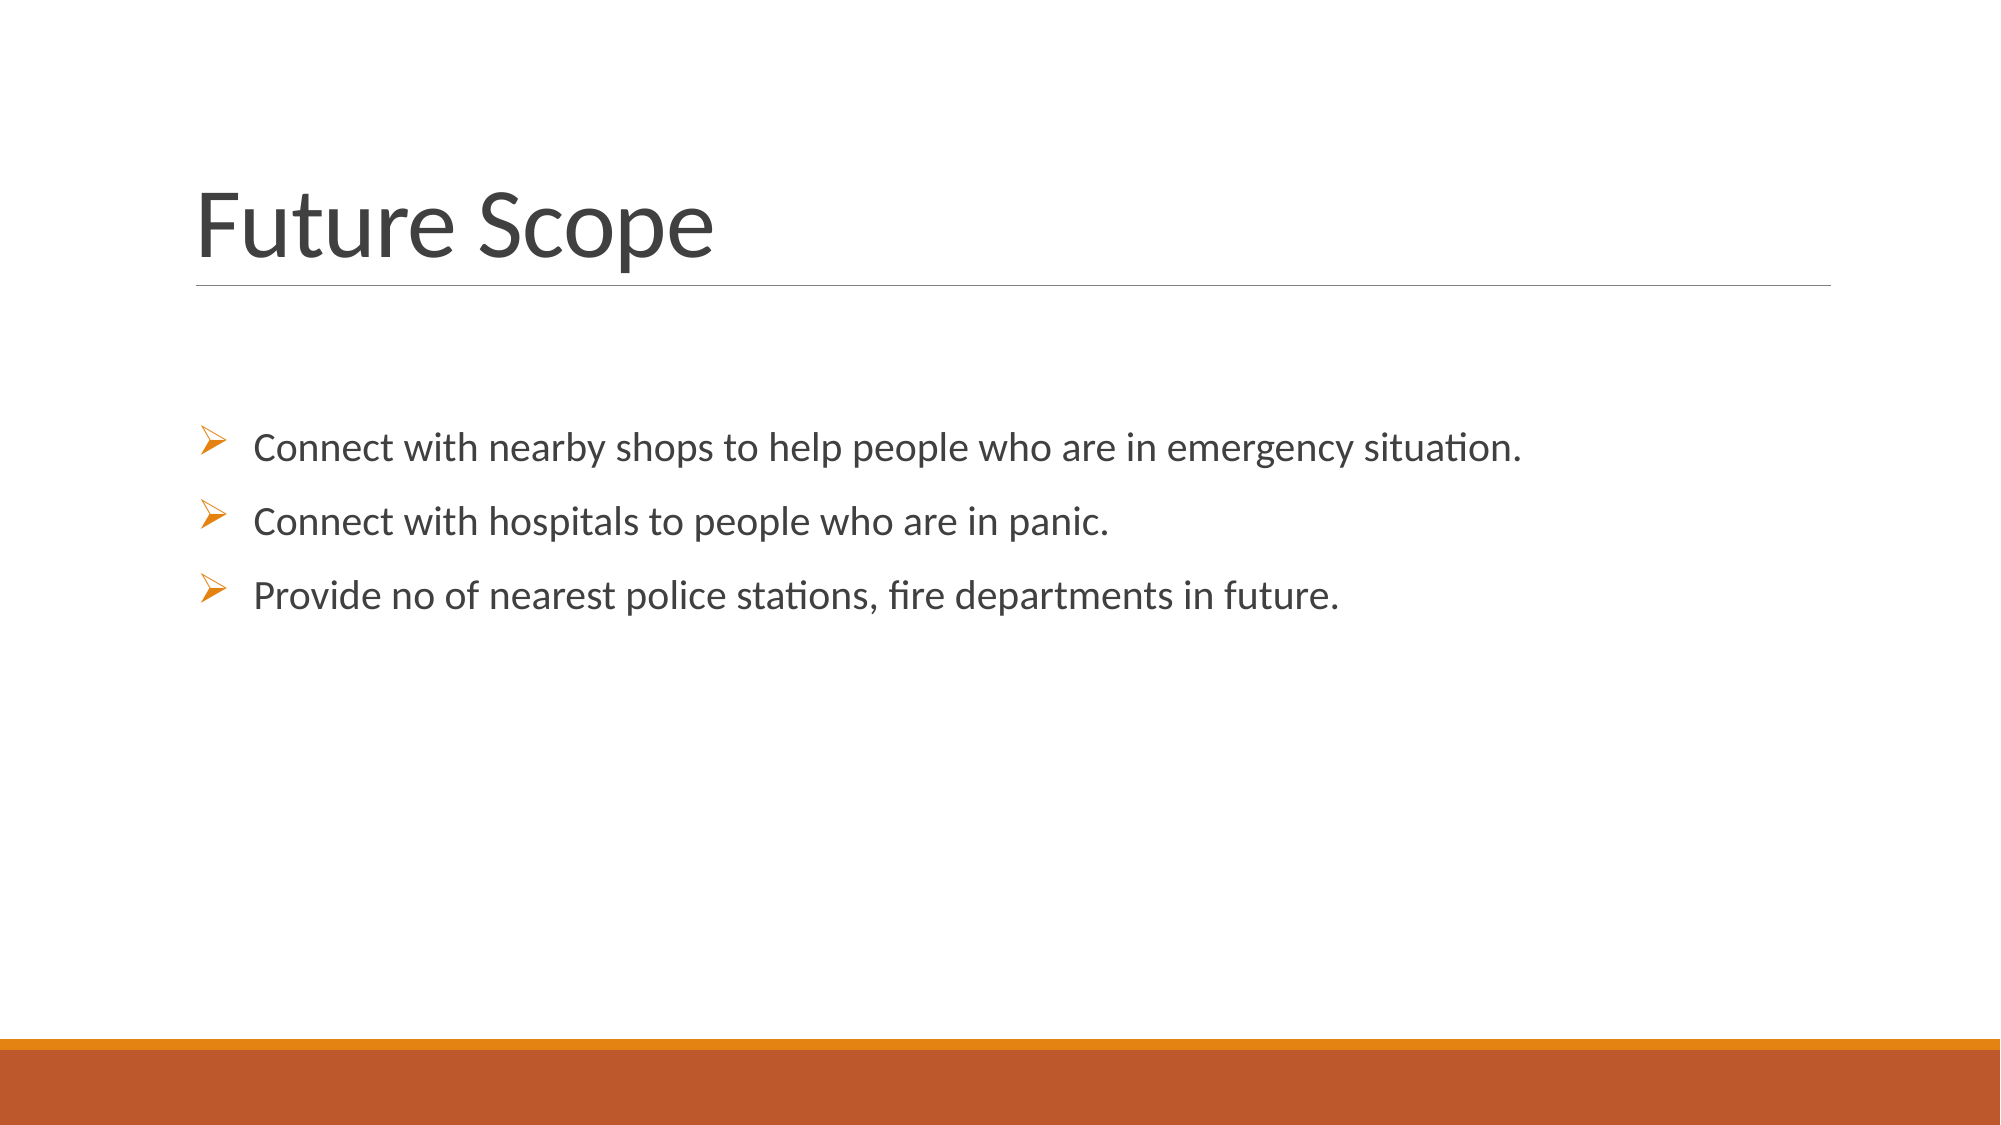

# Future Scope
Connect with nearby shops to help people who are in emergency situation.
Connect with hospitals to people who are in panic.
Provide no of nearest police stations, fire departments in future.